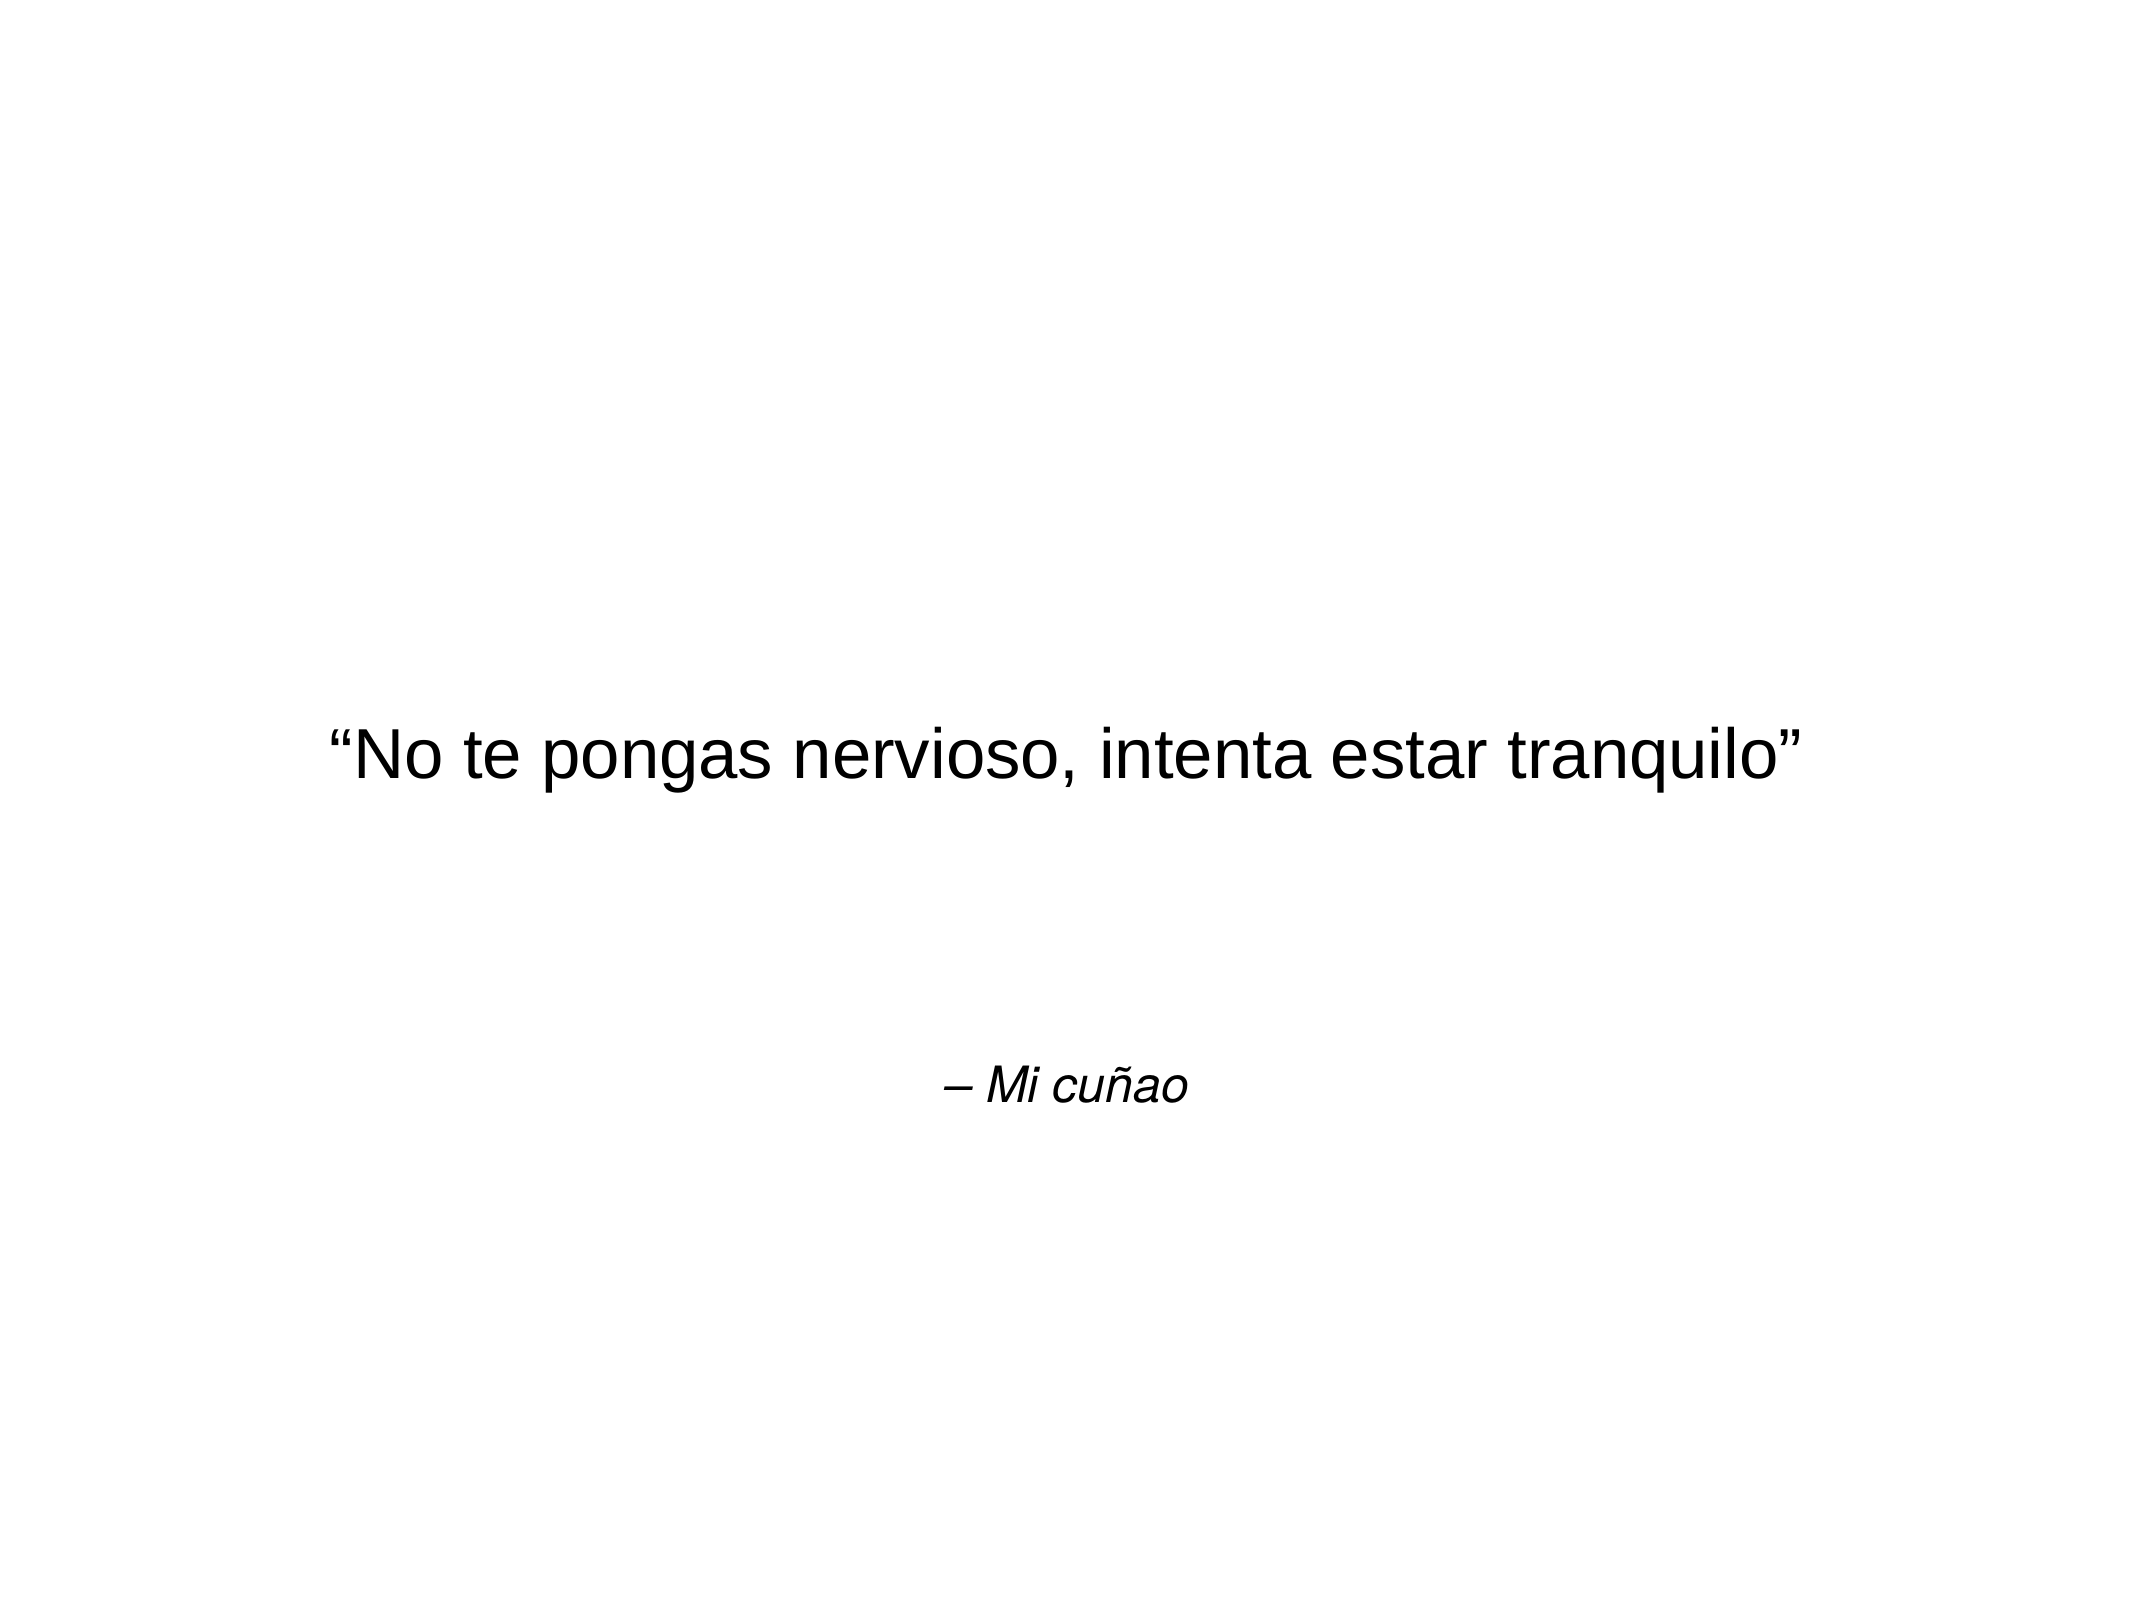

“No te pongas nervioso, intenta estar tranquilo”
– Mi cuñao